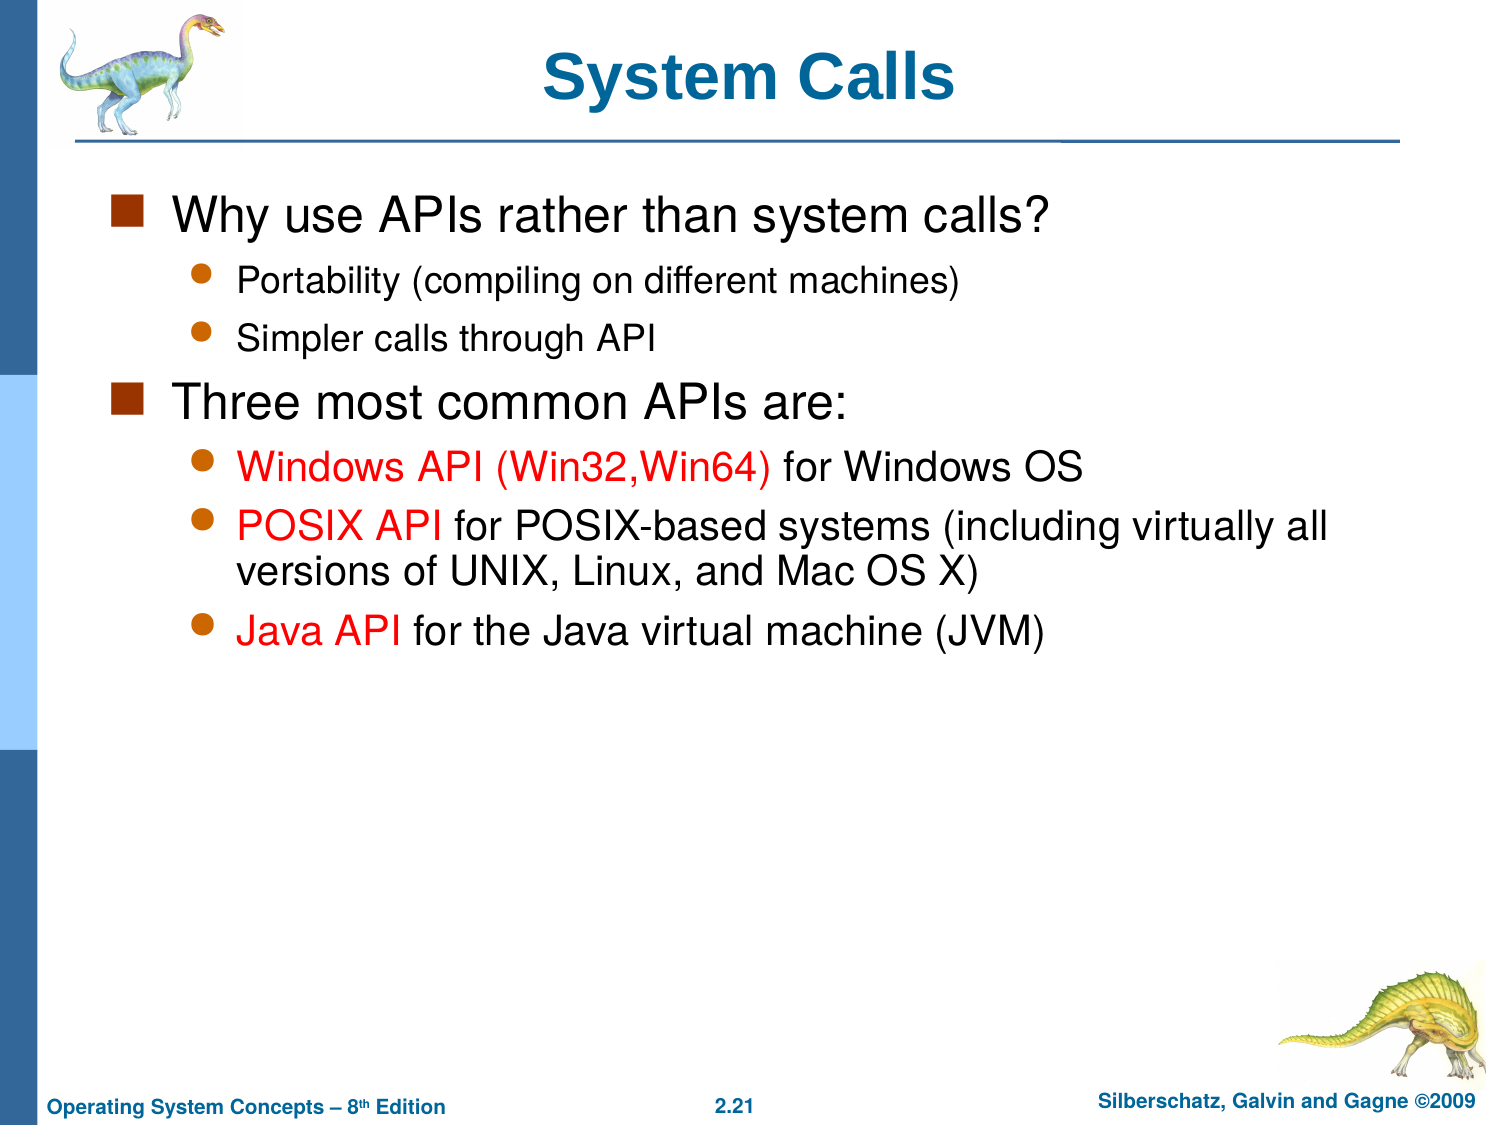

# System Calls
Why use APIs rather than system calls?
Portability (compiling on different machines)
Simpler calls through API
Three most common APIs are:
Windows API (Win32,Win64) for Windows OS
POSIX API for POSIX-based systems (including virtually all versions of UNIX, Linux, and Mac OS X)
Java API for the Java virtual machine (JVM)